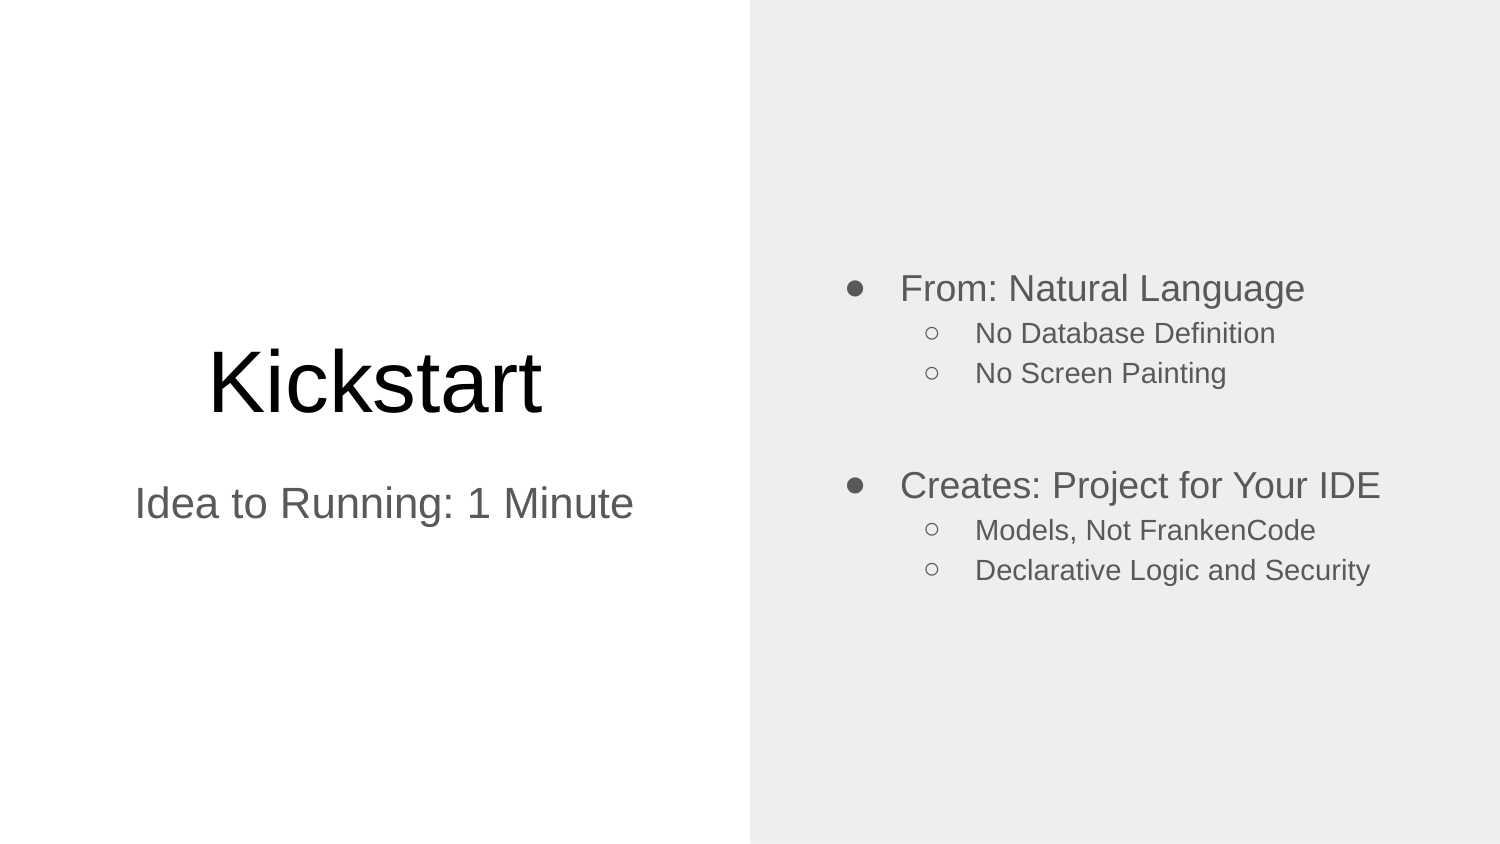

From: Natural Language
No Database Definition
No Screen Painting

Creates: Project for Your IDE
Models, Not FrankenCode
Declarative Logic and Security
# Kickstart
Idea to Running: 1 Minute